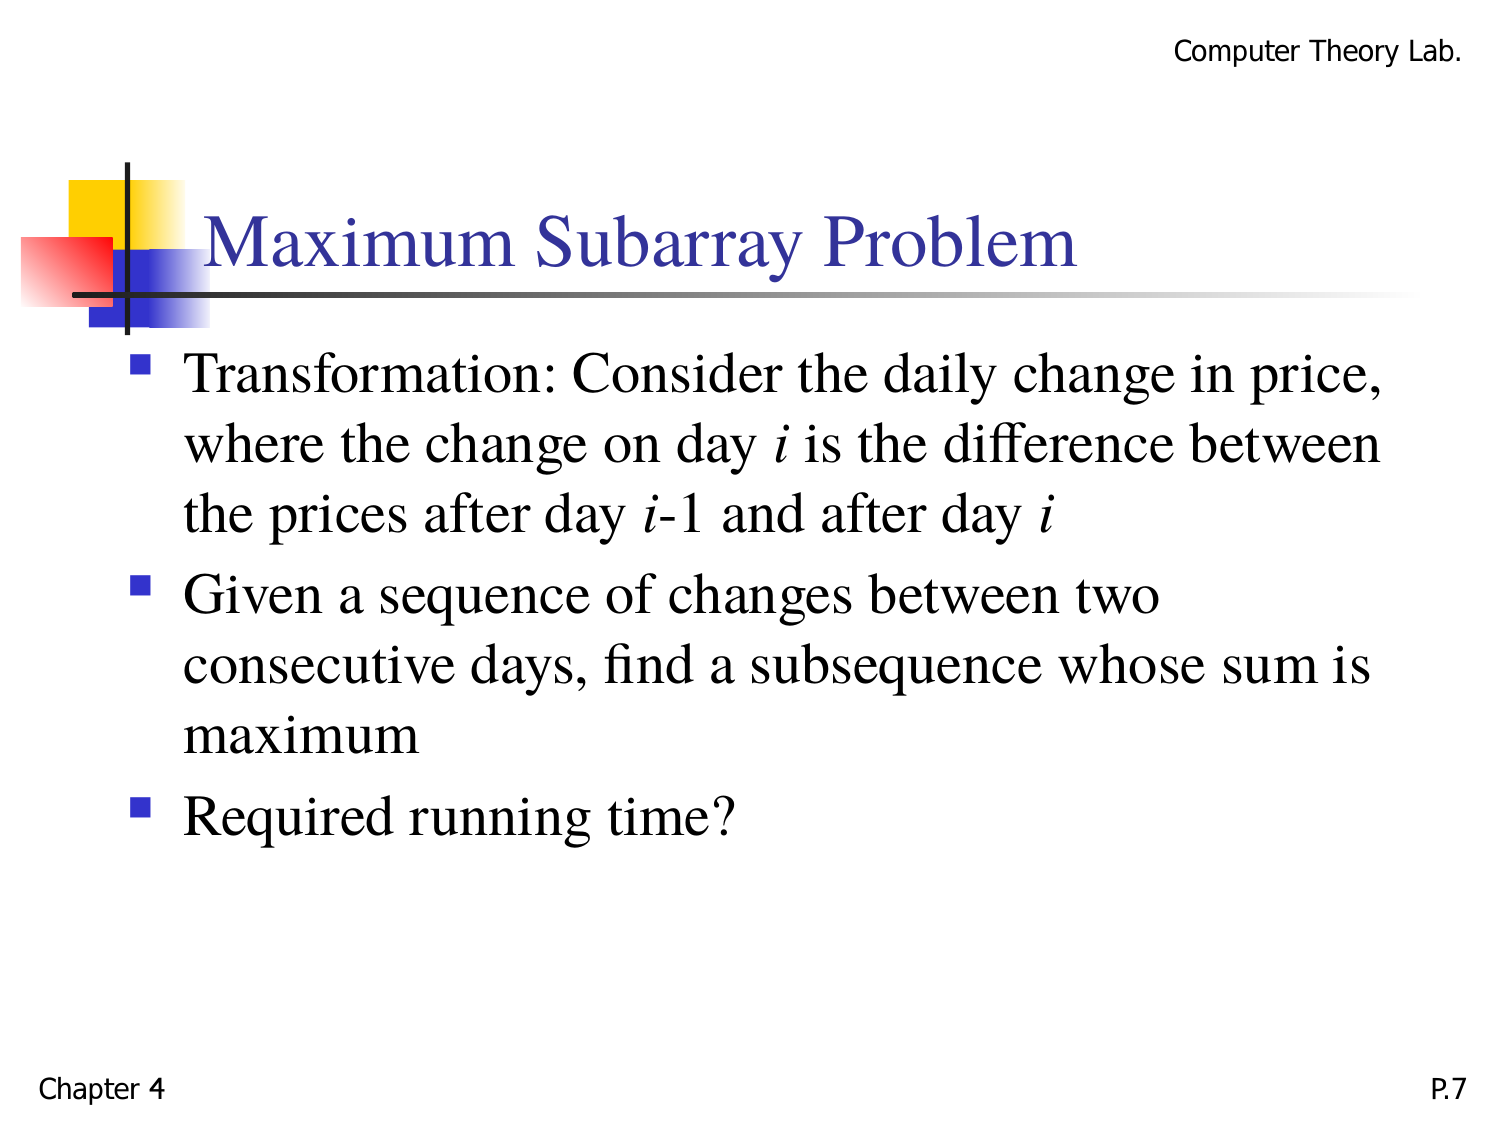

# Maximum Subarray Problem
Transformation: Consider the daily change in price, where the change on day i is the difference between the prices after day i-1 and after day i
Given a sequence of changes between two consecutive days, find a subsequence whose sum is maximum
Required running time?
Chapter 4
P.7